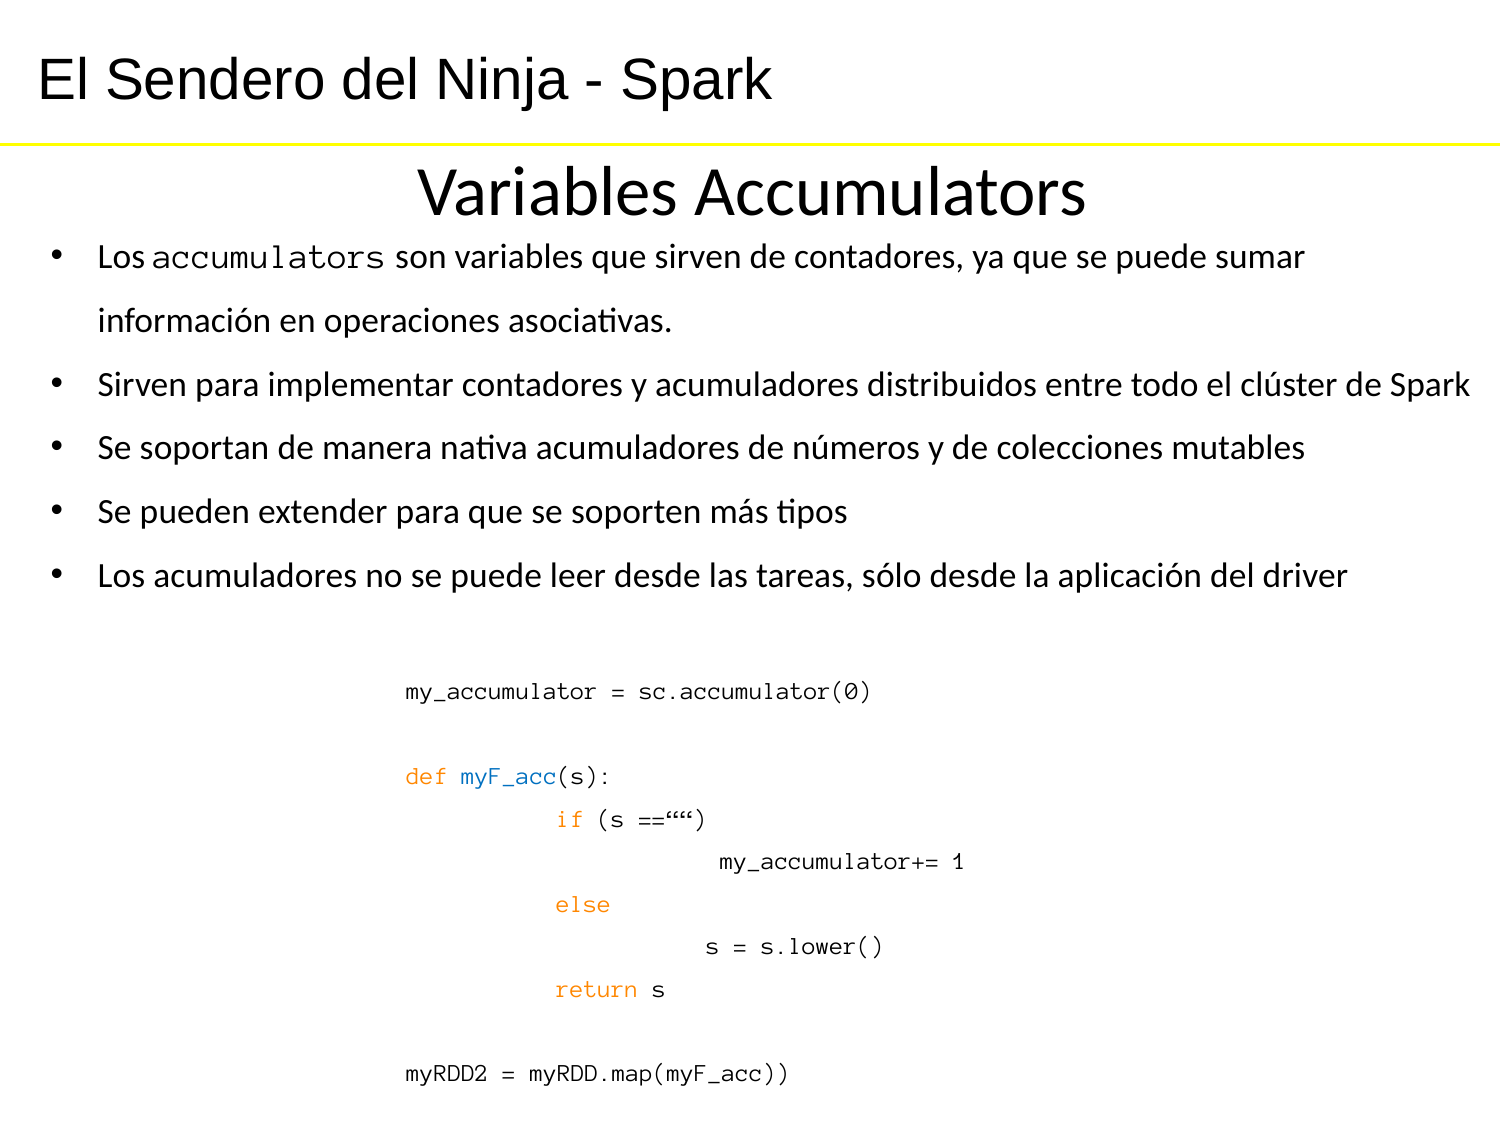

Variables Accumulators
Los accumulators son variables que sirven de contadores, ya que se puede sumar información en operaciones asociativas.
Sirven para implementar contadores y acumuladores distribuidos entre todo el clúster de Spark
Se soportan de manera nativa acumuladores de números y de colecciones mutables
Se pueden extender para que se soporten más tipos
Los acumuladores no se puede leer desde las tareas, sólo desde la aplicación del driver
my_accumulator = sc.accumulator(0)

def myF_acc(s):
	if (s ==““)
		 my_accumulator+= 1
	else
		s = s.lower()
	return s

myRDD2 = myRDD.map(myF_acc))